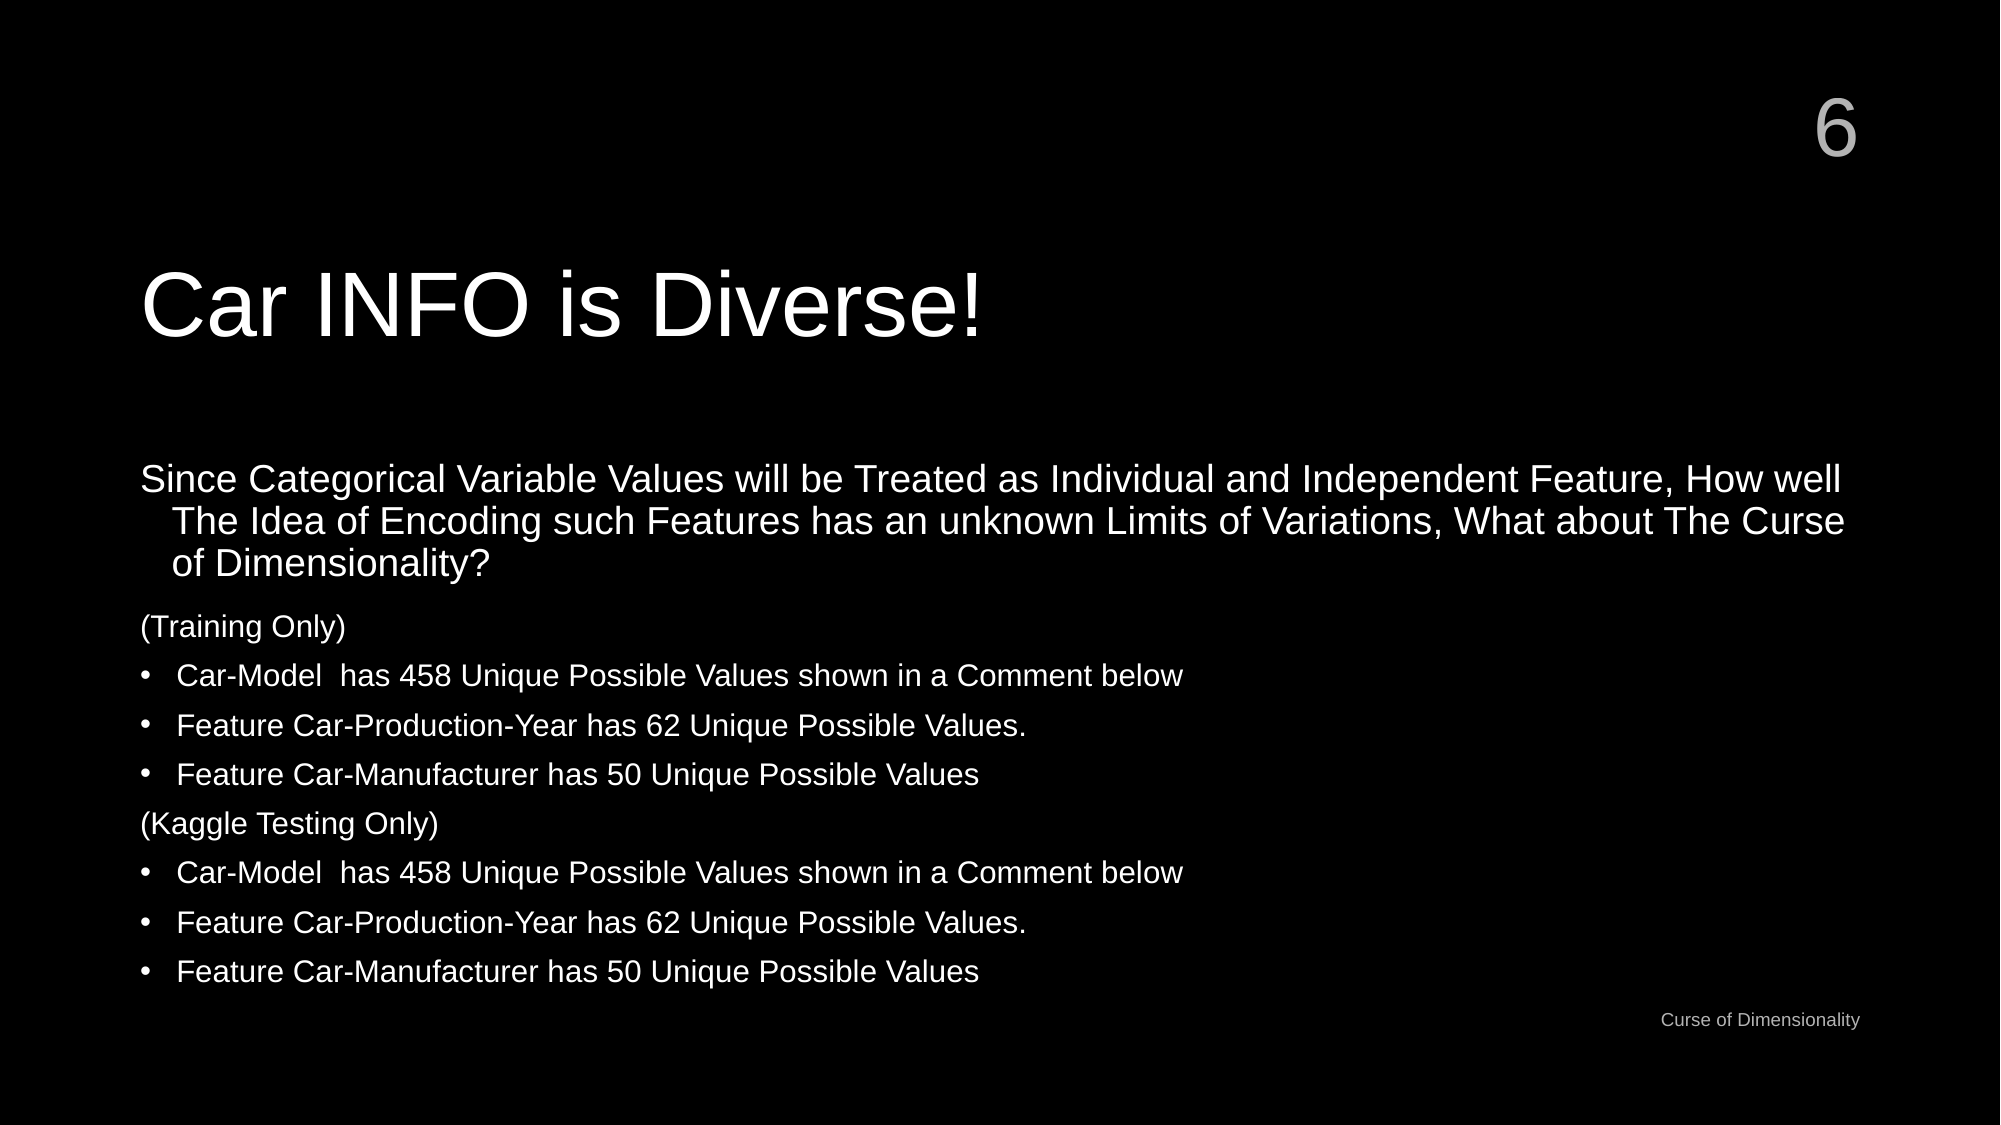

6
# Car INFO is Diverse!
Since Categorical Variable Values will be Treated as Individual and Independent Feature, How well The Idea of Encoding such Features has an unknown Limits of Variations, What about The Curse of Dimensionality?

(Training Only)
Car-Model  has 458 Unique Possible Values shown in a Comment below
Feature Car-Production-Year has 62 Unique Possible Values.
Feature Car-Manufacturer has 50 Unique Possible Values
(Kaggle Testing Only)
Car-Model  has 458 Unique Possible Values shown in a Comment below
Feature Car-Production-Year has 62 Unique Possible Values.
Feature Car-Manufacturer has 50 Unique Possible Values
Curse of Dimensionality